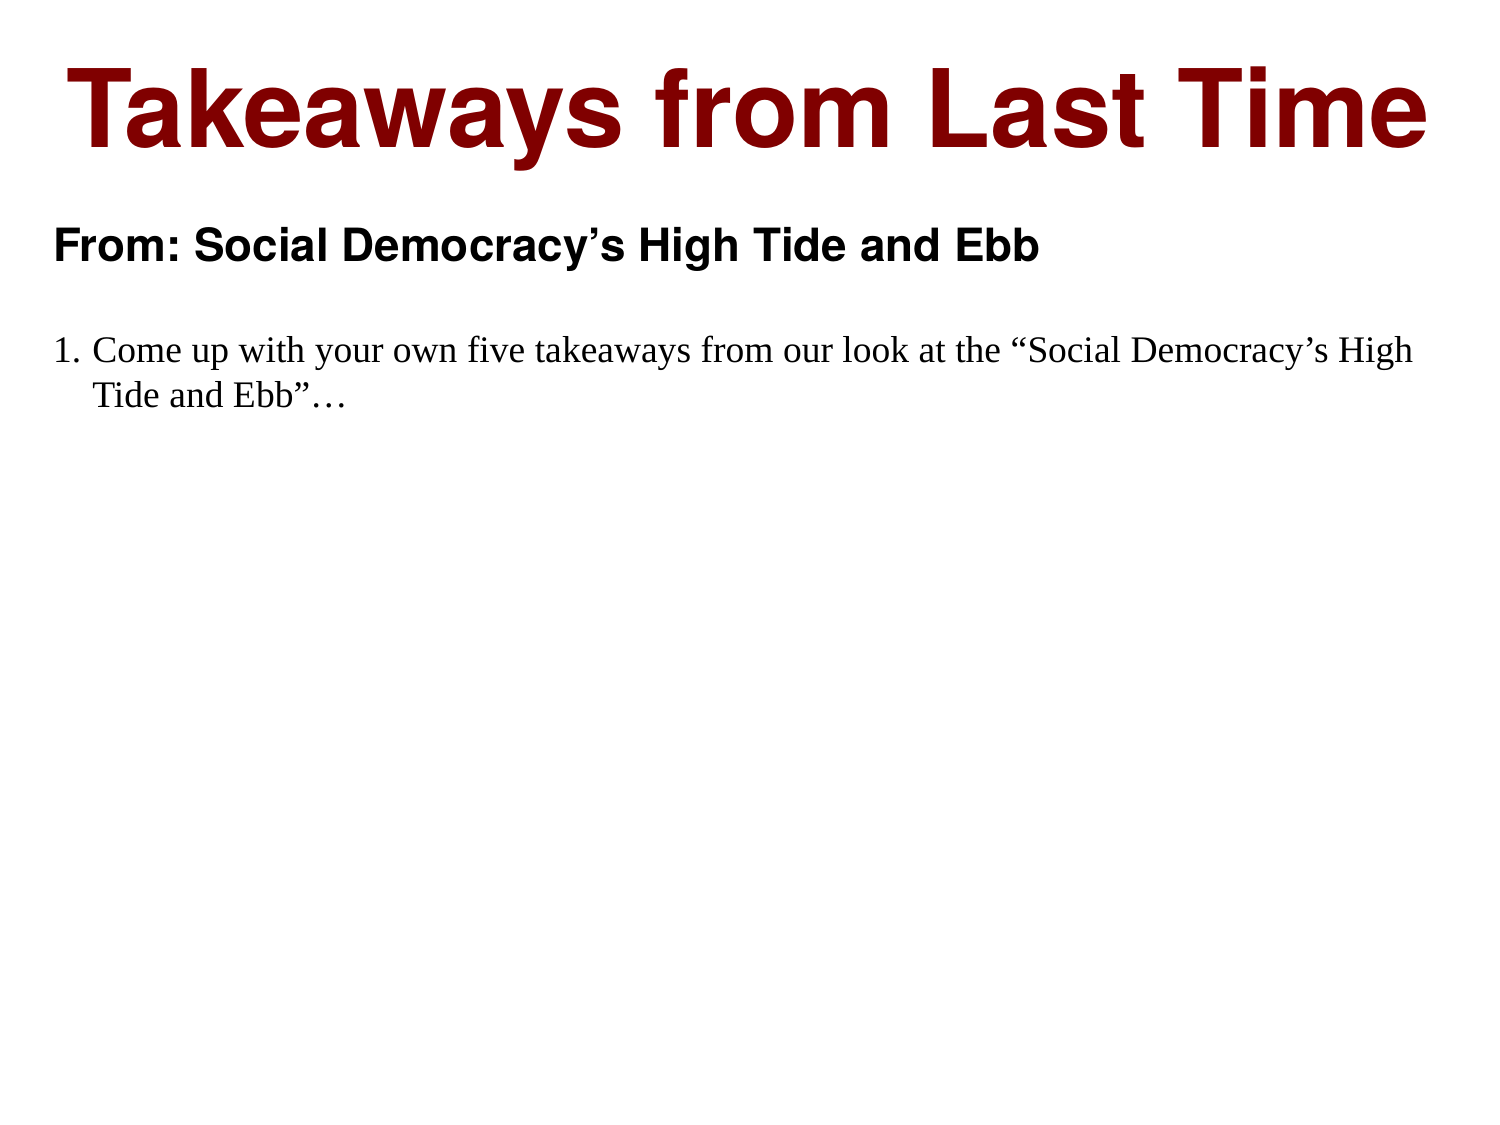

Takeaways from Last Time
From: Social Democracy’s High Tide and Ebb

Come up with your own five takeaways from our look at the “Social Democracy’s High Tide and Ebb”…